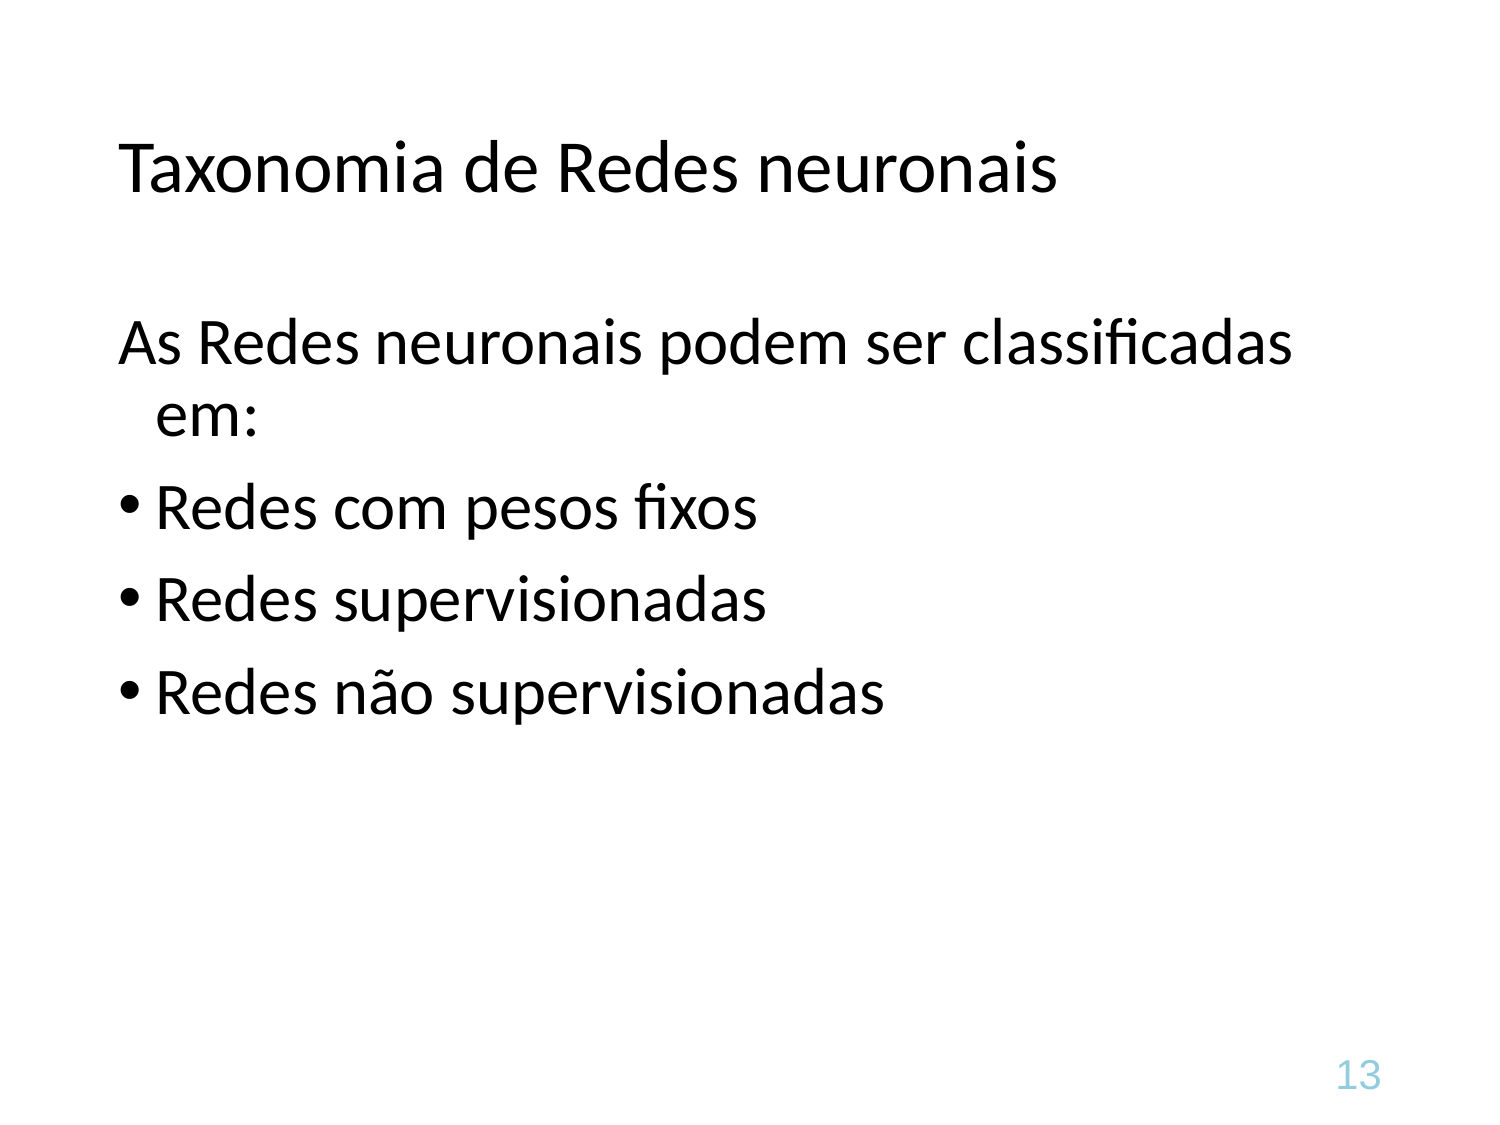

# Taxonomia de Redes neuronais
As Redes neuronais podem ser classificadas em:
Redes com pesos fixos
Redes supervisionadas
Redes não supervisionadas
13